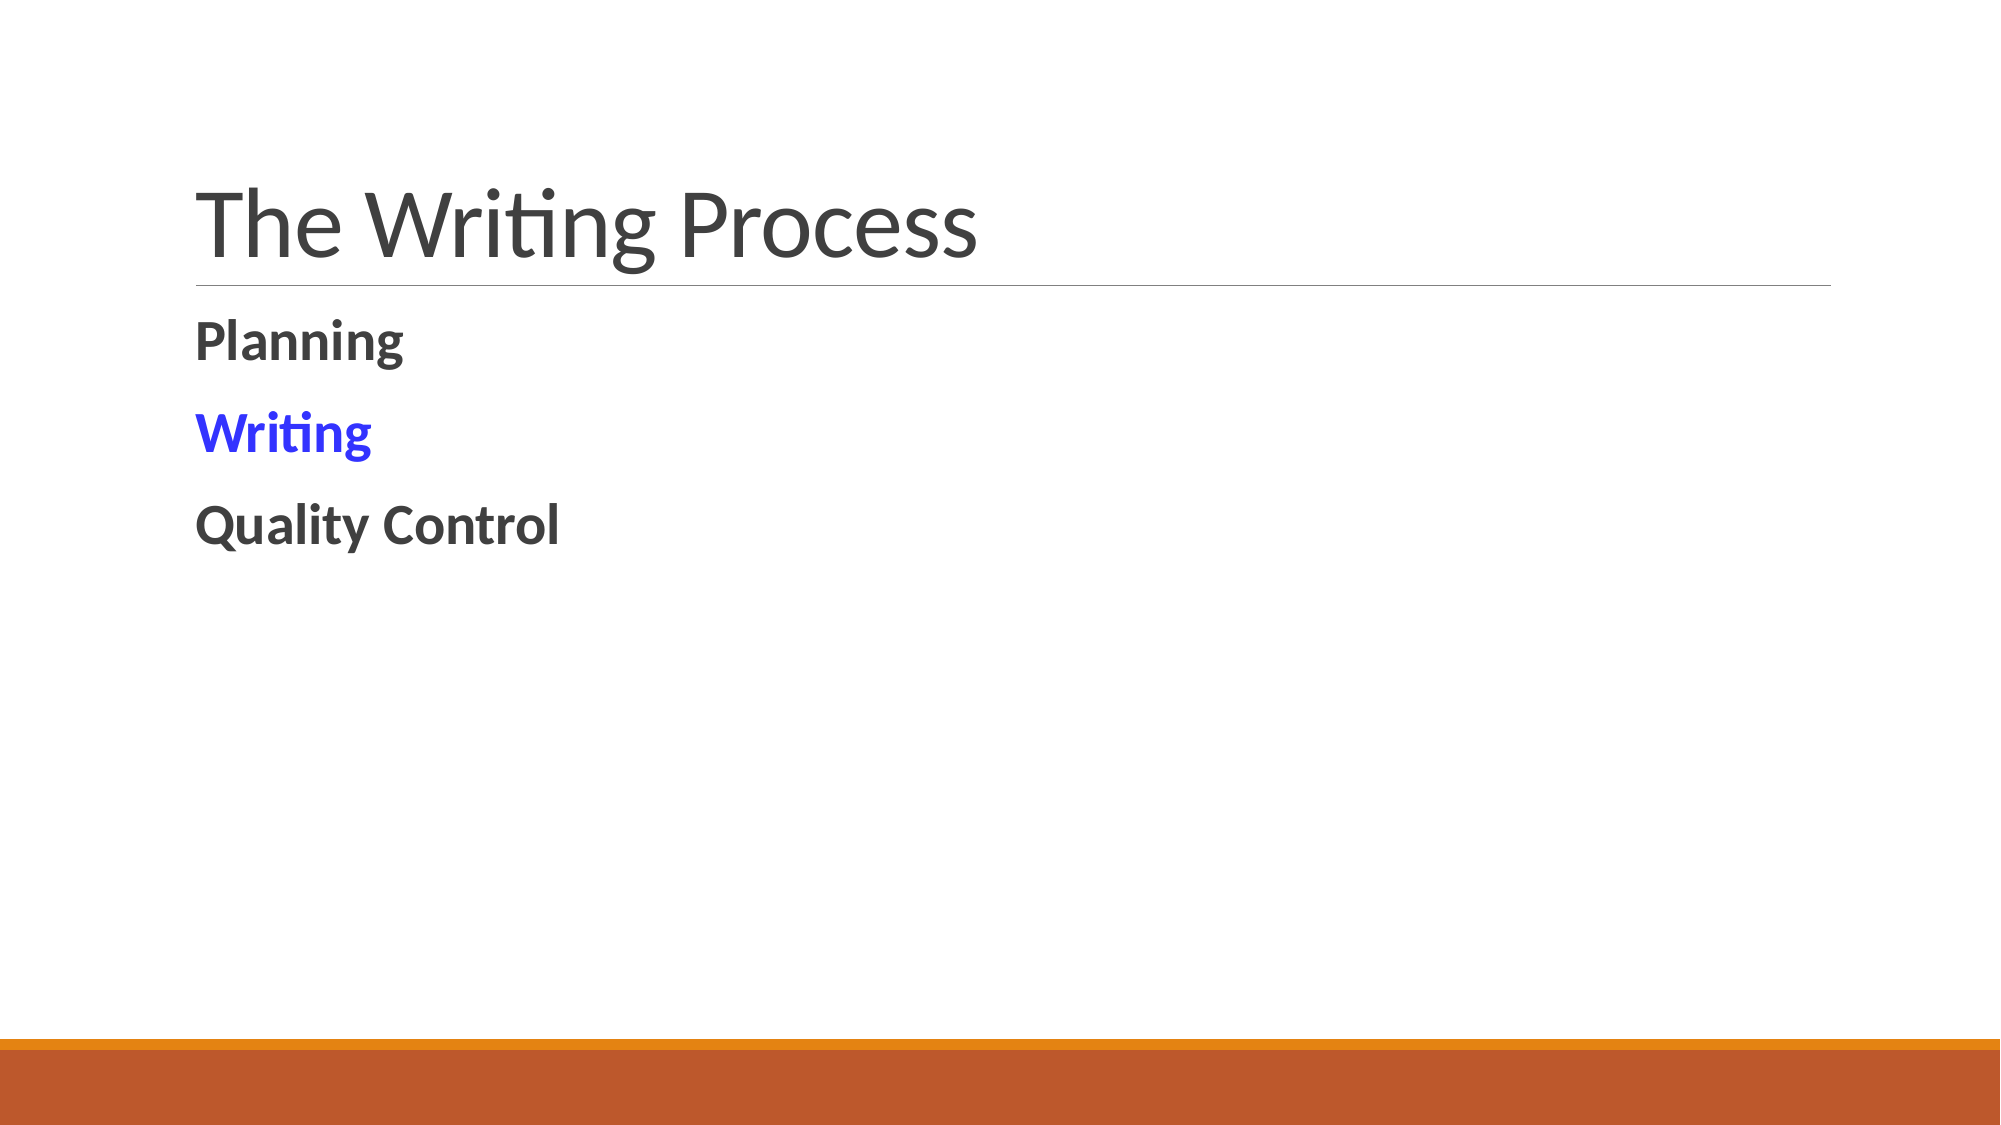

# The Writing Process
Planning
Writing
Quality Control